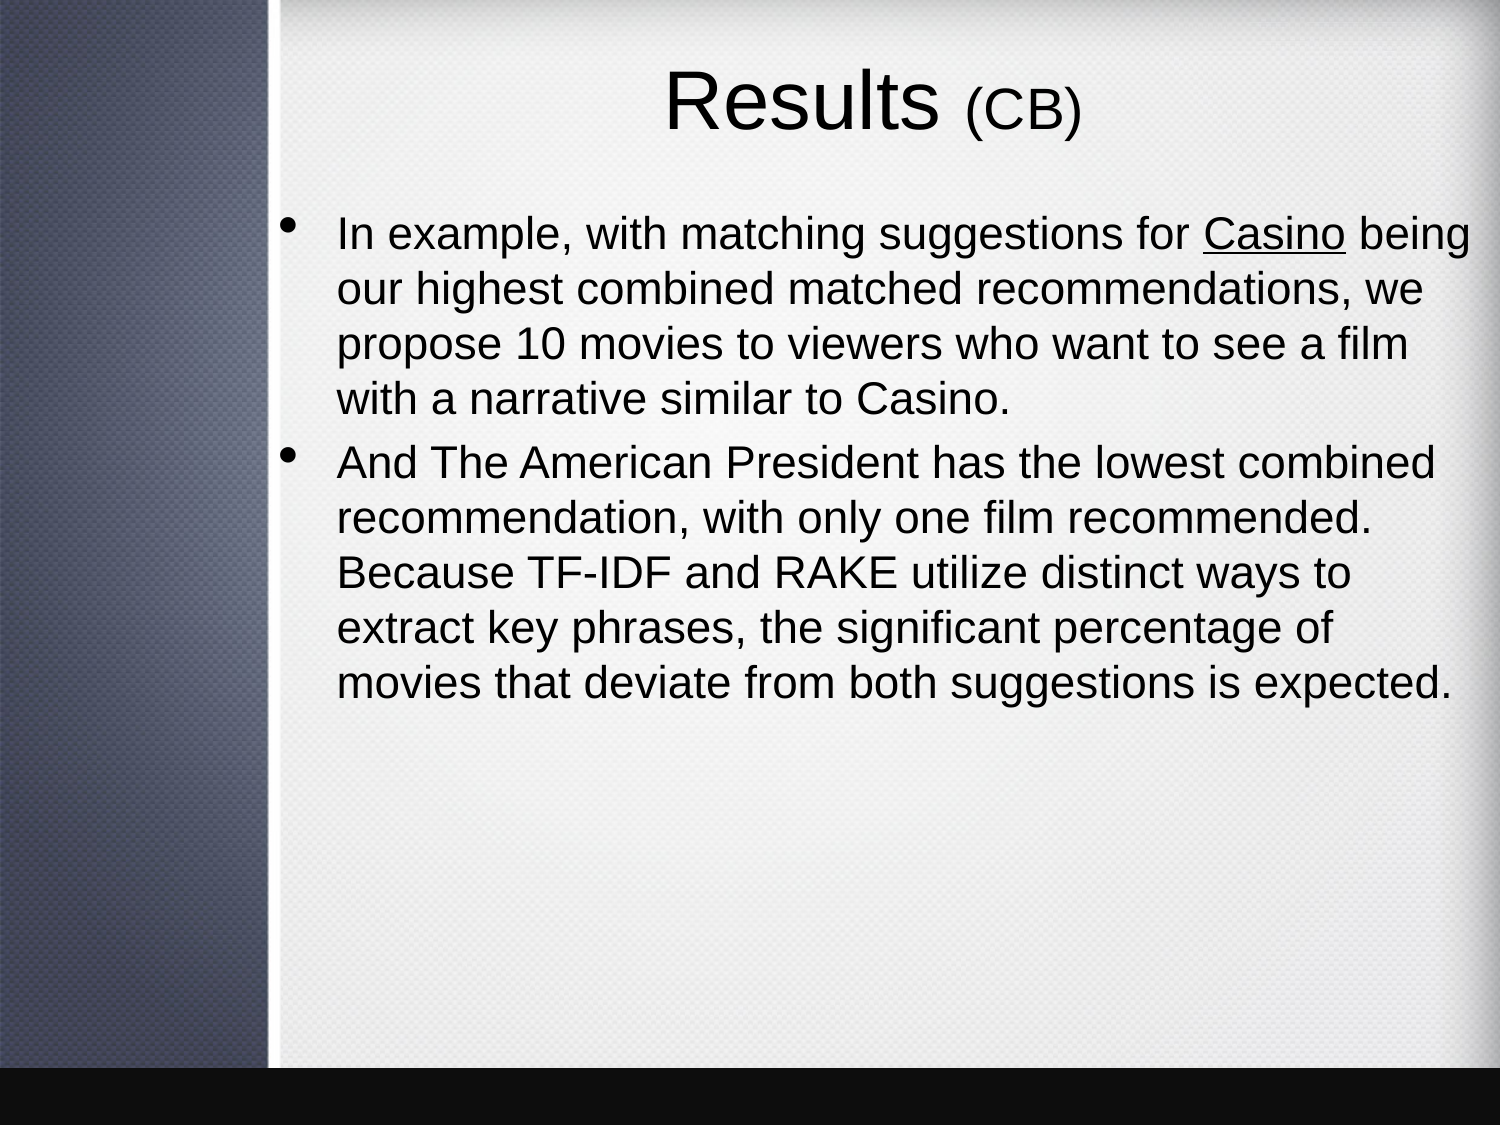

# Results (CB)
In example, with matching suggestions for Casino being our highest combined matched recommendations, we propose 10 movies to viewers who want to see a film with a narrative similar to Casino.
And The American President has the lowest combined recommendation, with only one film recommended. Because TF-IDF and RAKE utilize distinct ways to extract key phrases, the significant percentage of movies that deviate from both suggestions is expected.